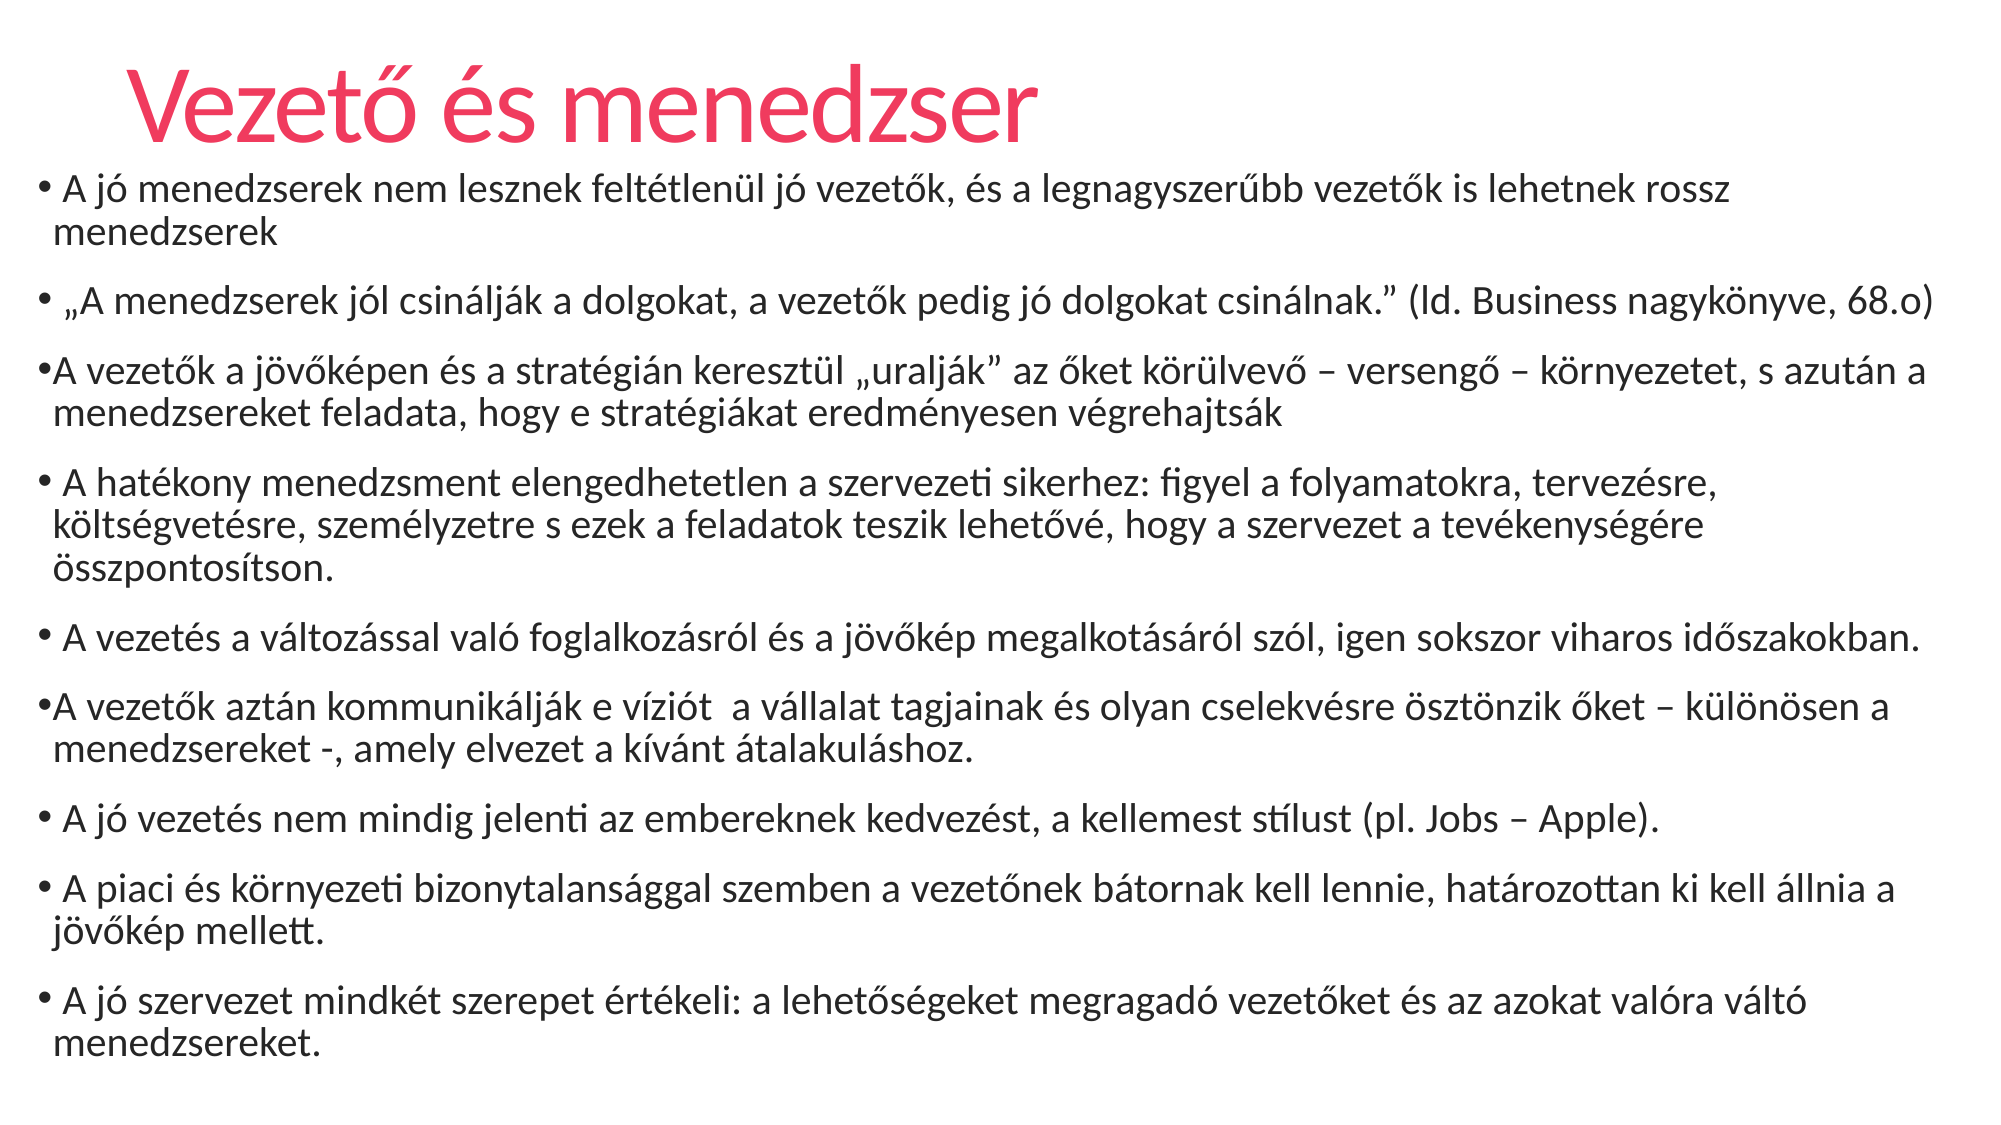

# Vezető és menedzser
 A jó menedzserek nem lesznek feltétlenül jó vezetők, és a legnagyszerűbb vezetők is lehetnek rossz menedzserek
 „A menedzserek jól csinálják a dolgokat, a vezetők pedig jó dolgokat csinálnak.” (ld. Business nagykönyve, 68.o)
A vezetők a jövőképen és a stratégián keresztül „uralják” az őket körülvevő – versengő – környezetet, s azután a menedzsereket feladata, hogy e stratégiákat eredményesen végrehajtsák
 A hatékony menedzsment elengedhetetlen a szervezeti sikerhez: figyel a folyamatokra, tervezésre, költségvetésre, személyzetre s ezek a feladatok teszik lehetővé, hogy a szervezet a tevékenységére összpontosítson.
 A vezetés a változással való foglalkozásról és a jövőkép megalkotásáról szól, igen sokszor viharos időszakokban.
A vezetők aztán kommunikálják e víziót  a vállalat tagjainak és olyan cselekvésre ösztönzik őket – különösen a menedzsereket -, amely elvezet a kívánt átalakuláshoz.
 A jó vezetés nem mindig jelenti az embereknek kedvezést, a kellemest stílust (pl. Jobs – Apple).
 A piaci és környezeti bizonytalansággal szemben a vezetőnek bátornak kell lennie, határozottan ki kell állnia a jövőkép mellett.
 A jó szervezet mindkét szerepet értékeli: a lehetőségeket megragadó vezetőket és az azokat valóra váltó menedzsereket.